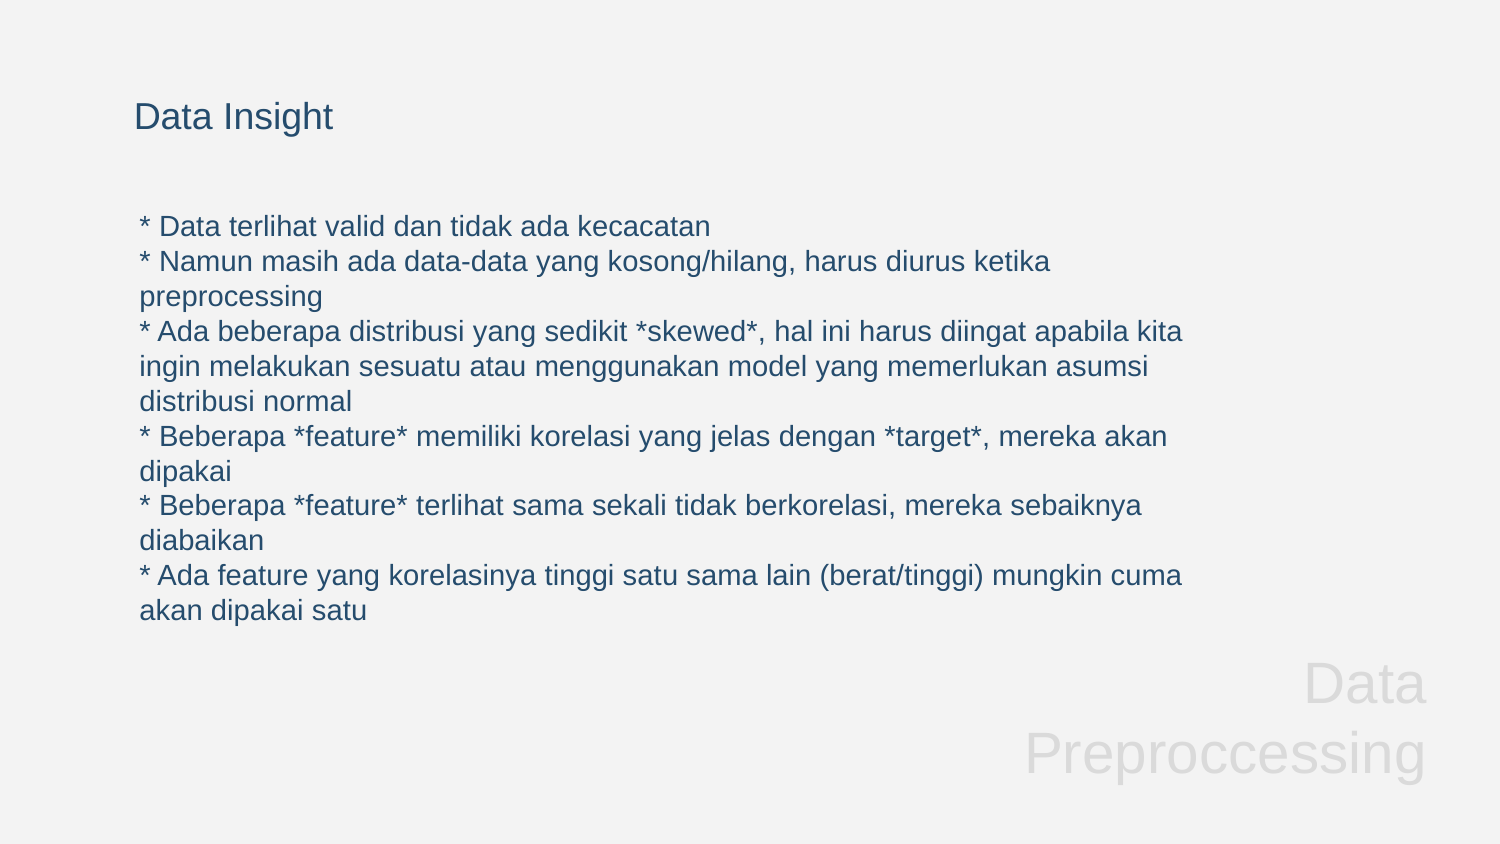

# Data Insight

* Data terlihat valid dan tidak ada kecacatan
* Namun masih ada data-data yang kosong/hilang, harus diurus ketika preprocessing
* Ada beberapa distribusi yang sedikit *skewed*, hal ini harus diingat apabila kita ingin melakukan sesuatu atau menggunakan model yang memerlukan asumsi distribusi normal
* Beberapa *feature* memiliki korelasi yang jelas dengan *target*, mereka akan dipakai
* Beberapa *feature* terlihat sama sekali tidak berkorelasi, mereka sebaiknya diabaikan
* Ada feature yang korelasinya tinggi satu sama lain (berat/tinggi) mungkin cuma akan dipakai satu

Data Preproccessing